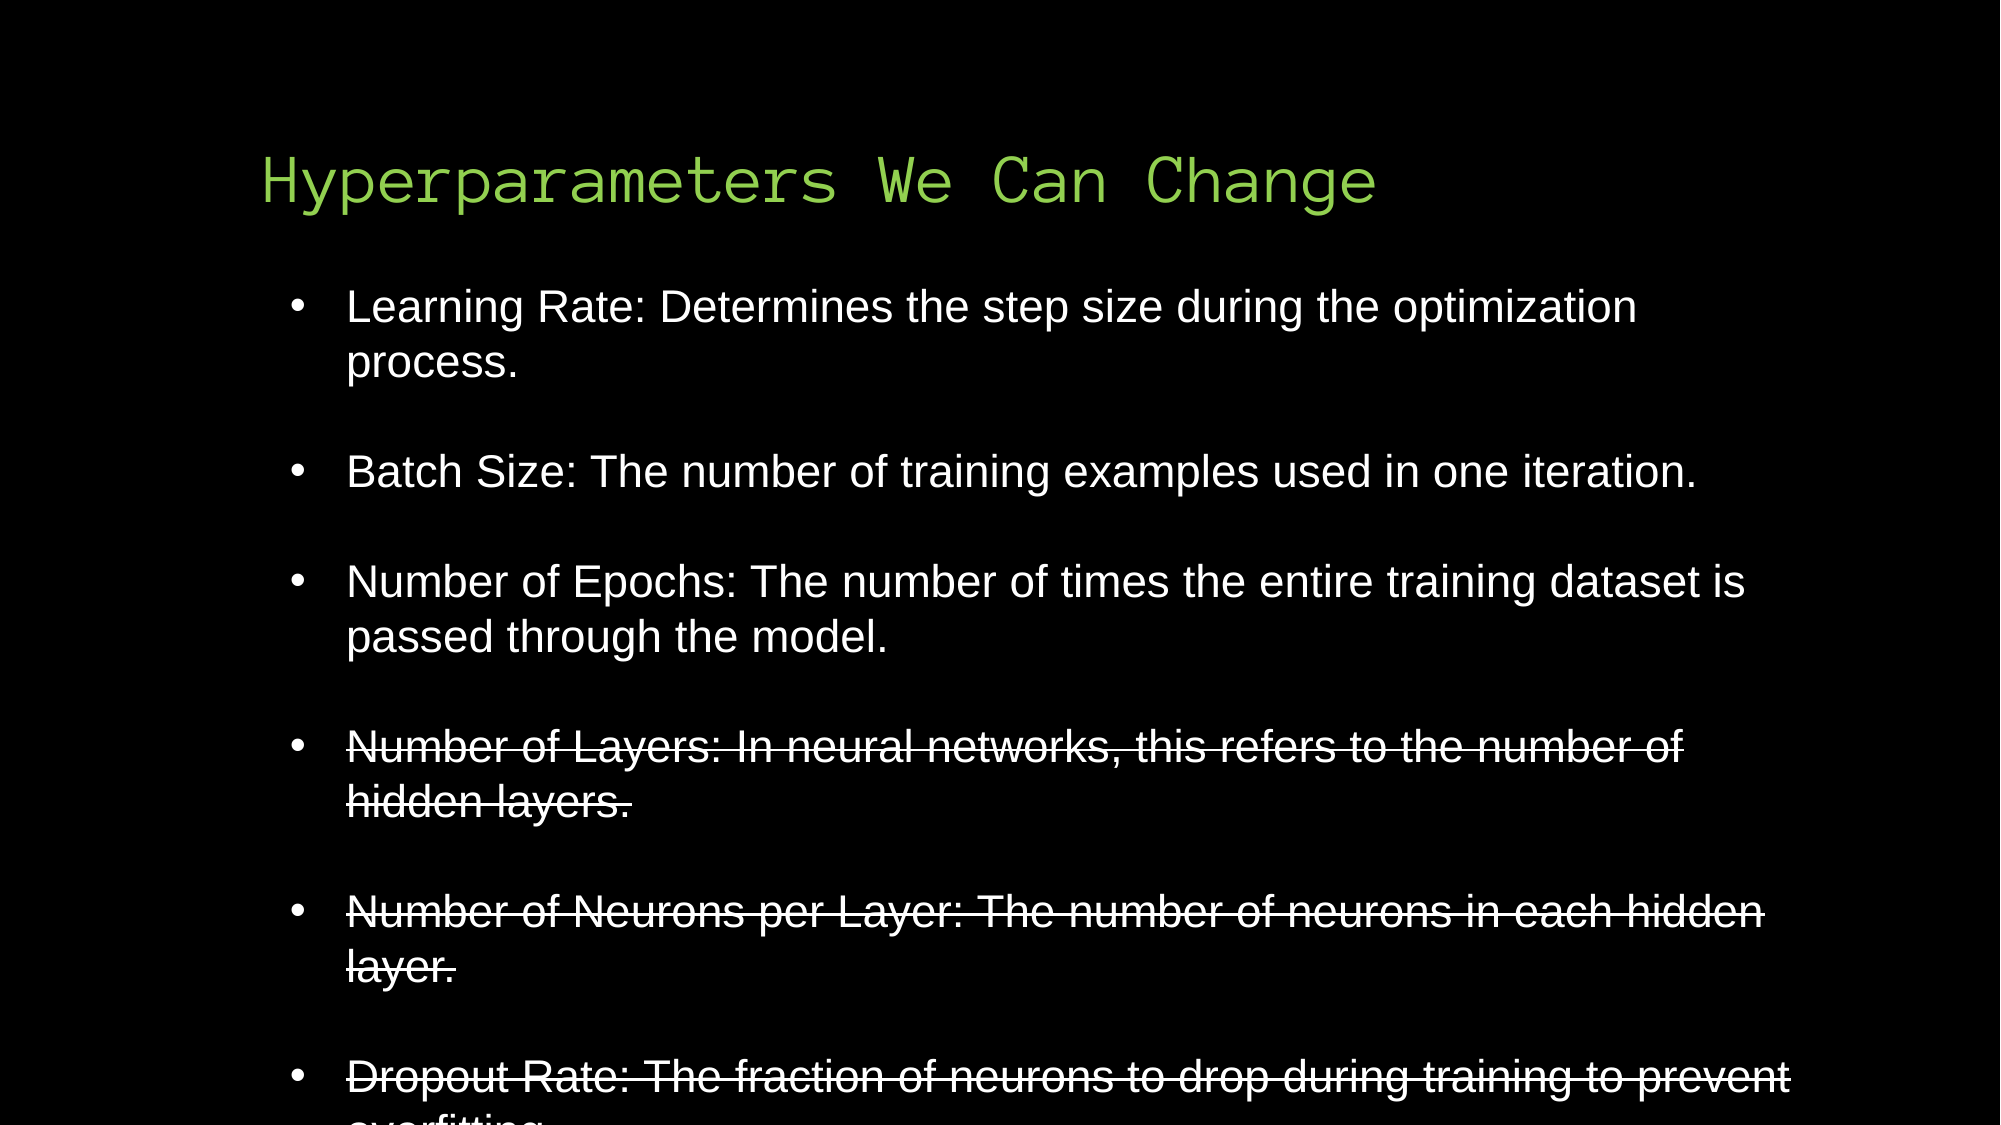

# Hyperparameters We Can Change
Learning Rate: Determines the step size during the optimization process.

Batch Size: The number of training examples used in one iteration.

Number of Epochs: The number of times the entire training dataset is passed through the model.

Number of Layers: In neural networks, this refers to the number of hidden layers.

Number of Neurons per Layer: The number of neurons in each hidden layer.

Dropout Rate: The fraction of neurons to drop during training to prevent overfitting.